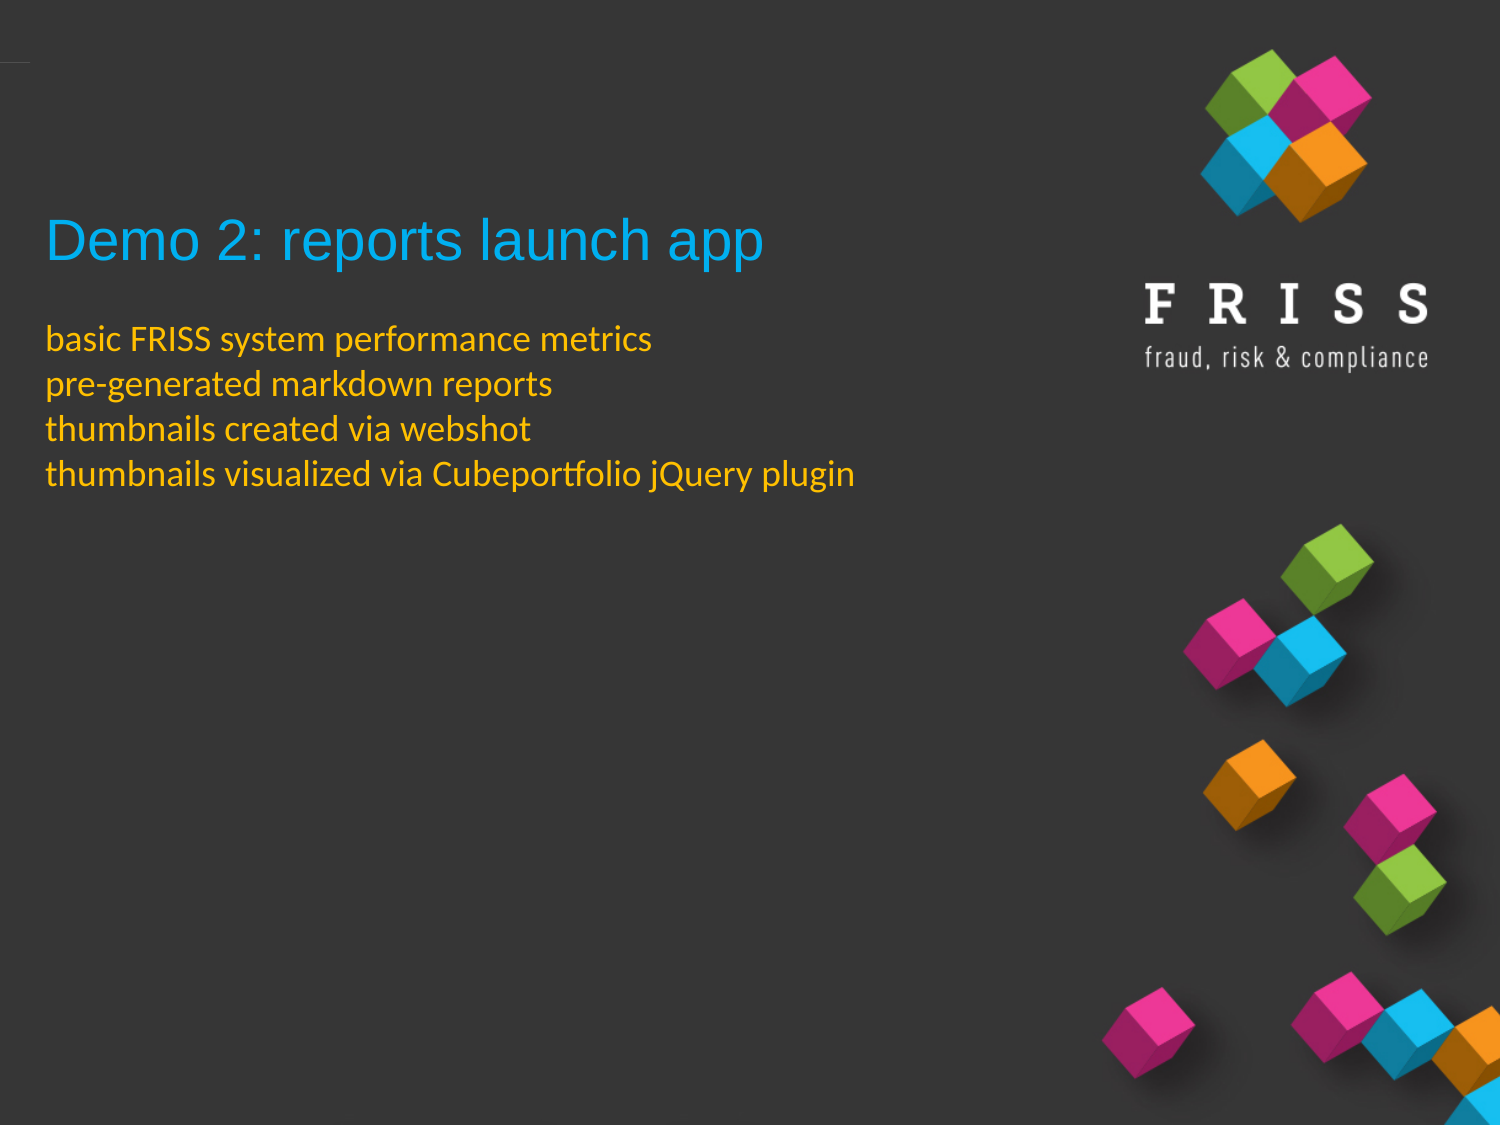

Demo 2: reports launch app
basic FRISS system performance metrics
pre-generated markdown reports
thumbnails created via webshot
thumbnails visualized via Cubeportfolio jQuery plugin